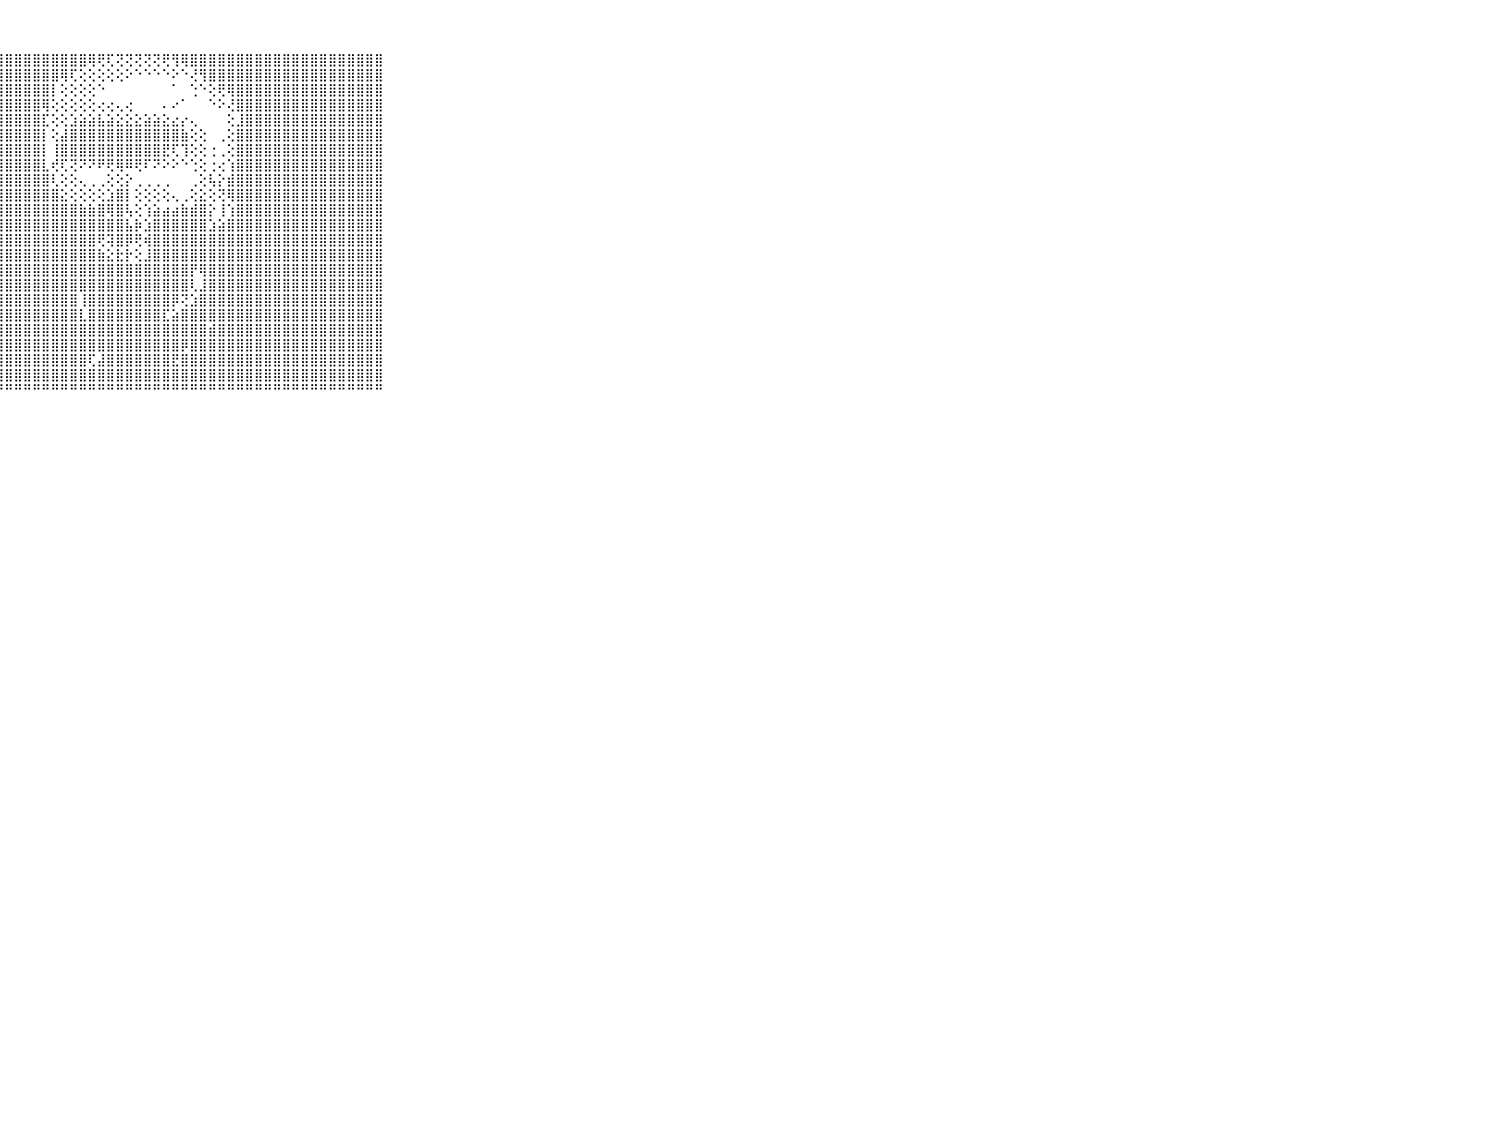

⠀⠀⠀⠀⠀⠀⠀⠀⠀⠀⠀⣿⣿⣿⣿⣿⣿⣿⣿⣿⣿⣿⣿⣿⣿⣿⣿⣿⣿⣿⣿⣿⣿⣿⣿⣿⣿⢿⢟⢏⢝⢝⢝⢝⢝⢟⢻⢿⣿⣿⣿⣿⣿⣿⣿⣿⣿⣿⣿⣿⣿⣿⣿⣿⣿⣿⣿⣿⣿⠀⠀⠀⠀⠀⠀⠀⠀⠀⠀⠀⠀
⠀⠀⠀⠀⠀⠀⠀⠀⠀⠀⠀⣿⣿⣿⣿⣿⣿⣿⣿⣿⣿⣿⣿⣿⣿⣿⣿⣿⣿⣿⣿⣿⣿⣿⢿⢏⢕⢕⢕⢕⢕⠕⠑⠑⠑⠑⠕⠑⢜⢻⣿⣿⣿⣿⣿⣿⣿⣿⣿⣿⣿⣿⣿⣿⣿⣿⣿⣿⣿⠀⠀⠀⠀⠀⠀⠀⠀⠀⠀⠀⠀
⠀⠀⠀⠀⠀⠀⠀⠀⠀⠀⠀⣿⣿⣿⣿⣿⣿⣿⣿⣿⣿⣿⣿⣿⣿⣿⣿⣿⣿⣿⣿⣿⣿⡇⢕⢕⢕⢕⠑⠀⠀⠀⠀⠀⠀⠀⠁⠀⢑⠑⢕⢟⢿⣿⣿⣿⣿⣿⣿⣿⣿⣿⣿⣿⣿⣿⣿⣿⣿⠀⠀⠀⠀⠀⠀⠀⠀⠀⠀⠀⠀
⠀⠀⠀⠀⠀⠀⠀⠀⠀⠀⠀⣿⣿⣿⣿⣿⣿⣿⣿⣿⣿⣿⣿⣿⣿⣿⣿⣿⣿⣿⣿⣿⢿⢕⢕⢕⢕⢕⢔⢔⢄⢔⠀⠀⠀⠄⠔⠁⠀⠀⠑⠕⢜⣿⣿⣿⣿⣿⣿⣿⣿⣿⣿⣿⣿⣿⣿⣿⣿⠀⠀⠀⠀⠀⠀⠀⠀⠀⠀⠀⠀
⠀⠀⠀⠀⠀⠀⠀⠀⠀⠀⠀⣿⣿⣿⣿⣿⣿⣿⣿⣿⣿⣿⣿⣿⣿⣿⣿⣿⣿⣿⣿⣿⣏⢕⢕⣱⣵⣵⣧⣵⣕⣕⣕⣵⣵⣕⣔⡔⢄⠀⠀⠀⢕⣸⣿⣿⣿⣿⣿⣿⣿⣿⣿⣿⣿⣿⣿⣿⣿⠀⠀⠀⠀⠀⠀⠀⠀⠀⠀⠀⠀
⠀⠀⠀⠀⠀⠀⠀⠀⠀⠀⠀⣿⣿⣿⣿⣿⣿⣿⣿⣿⣿⣿⣿⣿⣿⣿⣿⣿⣿⣿⣿⣿⡇⢕⣼⣿⣿⣿⣿⣿⣿⣿⣿⣿⣿⣿⣿⣷⢕⢕⠀⢀⢕⣿⣿⣿⣿⣿⣿⣿⣿⣿⣿⣿⣿⣿⣿⣿⣿⠀⠀⠀⠀⠀⠀⠀⠀⠀⠀⠀⠀
⠀⠀⠀⠀⠀⠀⠀⠀⠀⠀⠀⣿⣿⣿⣿⣿⣿⣿⣿⣿⣿⣿⣿⣿⣿⣿⣿⣿⣿⣿⣿⣿⡇⢸⣿⣿⣿⣿⣿⣿⣿⣿⣿⣿⣿⣟⢏⢹⢕⢕⢐⢀⢕⣿⣿⣿⣿⣿⣿⣿⣿⣿⣿⣿⣿⣿⣿⣿⣿⠀⠀⠀⠀⠀⠀⠀⠀⠀⠀⠀⠀
⠀⠀⠀⠀⠀⠀⠀⠀⠀⠀⠀⣿⣿⣿⣿⣿⣿⣿⣿⣿⣿⣿⣿⣿⣿⣿⣿⣿⣿⣿⣿⣿⣇⢞⢏⢝⠝⠝⠟⢟⢿⠿⢟⠏⠝⠕⠕⠑⢑⢕⢐⢔⢱⣿⣿⣿⣿⣿⣿⣿⣿⣿⣿⣿⣿⣿⣿⣿⣿⠀⠀⠀⠀⠀⠀⠀⠀⠀⠀⠀⠀
⠀⠀⠀⠀⠀⠀⠀⠀⠀⠀⠀⣿⣿⣿⣿⣿⣿⣿⣿⣿⣿⣿⣿⣿⣿⣿⣿⣿⣿⣿⣿⣿⣿⢇⢕⢕⢄⢀⢀⢕⢕⡕⢀⢀⢀⢀⠀⠀⢀⢕⢧⡕⣾⣿⣿⣿⣿⣿⣿⣿⣿⣿⣿⣿⣿⣿⣿⣿⣿⠀⠀⠀⠀⠀⠀⠀⠀⠀⠀⠀⠀
⠀⠀⠀⠀⠀⠀⠀⠀⠀⠀⠀⣿⣿⣿⣿⣿⣿⣿⣿⣿⣿⣿⣿⣿⣿⣿⣿⣿⣿⣿⣿⣿⣿⣿⣕⢕⢕⢕⢕⣱⣿⡇⢕⢕⢕⢕⢄⢀⢕⣕⢕⢝⢿⣿⣿⣿⣿⣿⣿⣿⣿⣿⣿⣿⣿⣿⣿⣿⣿⠀⠀⠀⠀⠀⠀⠀⠀⠀⠀⠀⠀
⠀⠀⠀⠀⠀⠀⠀⠀⠀⠀⠀⣿⣿⣿⣿⣿⣿⣿⣿⣿⣿⣿⣿⣿⣿⣿⣿⣿⣿⣿⣿⣿⣿⣿⣿⣿⣷⣷⣿⢿⣿⢧⢕⢱⣵⣴⣴⣷⣾⣿⡕⢸⢱⣿⣿⣿⣿⣿⣿⣿⣿⣿⣿⣿⣿⣿⣿⣿⣿⠀⠀⠀⠀⠀⠀⠀⠀⠀⠀⠀⠀
⠀⠀⠀⠀⠀⠀⠀⠀⠀⠀⠀⣿⣿⣿⣿⣿⣿⣿⣿⣿⣿⣿⣿⣿⣿⣿⣿⣿⣿⣿⣿⣿⣿⣿⣿⣿⣿⣿⣿⣿⣿⣧⡷⣱⣿⣿⣿⣿⣿⣿⣱⣵⣿⣿⣿⣿⣿⣿⣿⣿⣿⣿⣿⣿⣿⣿⣿⣿⣿⠀⠀⠀⠀⠀⠀⠀⠀⠀⠀⠀⠀
⠀⠀⠀⠀⠀⠀⠀⠀⠀⠀⠀⣿⣿⣿⣿⣿⣿⣿⣿⣿⣿⣿⣿⣿⣿⣿⣿⣿⣿⣿⣿⣿⣿⣿⣿⣿⣿⣿⢟⢽⣿⡿⢟⢾⣿⣿⣿⣿⣿⣿⣿⣿⣿⣿⣿⣿⣿⣿⣿⣿⣿⣿⣿⣿⣿⣿⣿⣿⣿⠀⠀⠀⠀⠀⠀⠀⠀⠀⠀⠀⠀
⠀⠀⠀⠀⠀⠀⠀⠀⠀⠀⠀⣿⣿⣿⣿⣿⣿⣿⣿⣿⣿⣿⣿⣿⣿⣿⣿⣿⣿⣿⣿⣿⣿⣿⣿⣿⣿⣿⣷⣕⣗⡗⢕⣸⣿⣿⣿⣿⣿⣿⣿⣿⣿⣿⣿⣿⣿⣿⣿⣿⣿⣿⣿⣿⣿⣿⣿⣿⣿⠀⠀⠀⠀⠀⠀⠀⠀⠀⠀⠀⠀
⠀⠀⠀⠀⠀⠀⠀⠀⠀⠀⠀⣿⣿⣿⣿⣿⣿⣿⣿⣿⣿⣿⣿⣿⣿⣿⣿⣿⣿⣿⣿⣿⣿⣿⣿⣿⣿⣿⣿⣿⣿⣿⣿⣿⣿⣿⣿⣿⡟⢿⣿⣿⣿⣿⣿⣿⣿⣿⣿⣿⣿⣿⣿⣿⣿⣿⣿⣿⣿⠀⠀⠀⠀⠀⠀⠀⠀⠀⠀⠀⠀
⠀⠀⠀⠀⠀⠀⠀⠀⠀⠀⠀⣿⣿⣿⣿⣿⣿⣿⣿⣿⣿⣿⣿⣿⣿⣿⣿⣿⣿⣿⣿⣿⣿⣿⣿⣿⣿⣿⣿⣿⣿⣿⣿⣿⣿⣿⣿⣿⢇⣸⣿⣿⣿⣿⣿⣿⣿⣿⣿⣿⣿⣿⣿⣿⣿⣿⣿⣿⣿⠀⠀⠀⠀⠀⠀⠀⠀⠀⠀⠀⠀
⠀⠀⠀⠀⠀⠀⠀⠀⠀⠀⠀⣿⣿⣿⣿⣿⣿⣿⣿⣿⣿⣿⣿⣿⣿⣿⣿⣿⣿⣿⣿⣿⣿⣿⣿⣿⢸⣿⣿⣿⣿⣿⣿⣿⣿⣿⡿⢝⣱⣿⣿⣿⣿⣿⣿⣿⣿⣿⣿⣿⣿⣿⣿⣿⣿⣿⣿⣿⣿⠀⠀⠀⠀⠀⠀⠀⠀⠀⠀⠀⠀
⠀⠀⠀⠀⠀⠀⠀⠀⠀⠀⠀⣿⣿⣿⣿⣿⣿⣿⣿⣿⣿⣿⣿⣿⣿⣿⣿⣿⣿⣿⣿⣿⣿⣿⣿⣿⣇⣿⣿⣿⣿⣿⣿⣿⣿⣏⣵⣿⣿⣿⣿⣿⣿⣿⣿⣿⣿⣿⣿⣿⣿⣿⣿⣿⣿⣿⣿⣿⣿⠀⠀⠀⠀⠀⠀⠀⠀⠀⠀⠀⠀
⠀⠀⠀⠀⠀⠀⠀⠀⠀⠀⠀⣿⣿⣿⣿⣿⣿⣿⣿⣿⣿⣿⣿⣿⣿⣿⣿⣿⣿⣿⣿⣿⣿⣿⣿⣿⣿⣿⣿⣿⣿⣿⣿⣿⣿⣿⣿⣿⣿⣿⣾⣿⣿⣿⣿⣿⣿⣿⣿⣿⣿⣿⣿⣿⣿⣿⣿⣿⣿⠀⠀⠀⠀⠀⠀⠀⠀⠀⠀⠀⠀
⠀⠀⠀⠀⠀⠀⠀⠀⠀⠀⠀⣿⣿⣿⣿⣿⣿⣿⣿⣿⣿⣿⣿⣿⣿⣿⣿⣿⣿⣿⣿⣿⣿⣿⣿⣿⣿⣿⣿⣿⣿⣿⣿⣿⣿⣿⣿⡿⣿⣿⣿⣿⣿⣿⣿⣿⣿⣿⣿⣿⣿⣿⣿⣿⣿⣿⣿⣿⣿⠀⠀⠀⠀⠀⠀⠀⠀⠀⠀⠀⠀
⠀⠀⠀⠀⠀⠀⠀⠀⠀⠀⠀⣿⣿⣿⣿⣿⣿⣿⣿⣿⣿⣿⣿⣿⣿⣿⣿⣿⣿⣿⣿⣿⣿⣿⣿⣿⣿⢏⣼⣿⣿⣿⣿⣿⣿⣿⣟⣿⣿⣿⣿⣿⣿⣿⣿⣿⣿⣿⣿⣿⣿⣿⣿⣿⣿⣿⣿⣿⣿⠀⠀⠀⠀⠀⠀⠀⠀⠀⠀⠀⠀
⠀⠀⠀⠀⠀⠀⠀⠀⠀⠀⠀⣿⣿⣿⣿⣿⣿⣿⣿⣿⣿⣿⣿⣿⣿⣿⣿⣿⣿⣿⣿⣿⣿⣿⣿⣿⣿⣿⣿⣿⣿⣿⣿⣿⣿⣿⣿⣿⣿⣿⣿⣿⣿⣿⣿⣿⣿⣿⣿⣿⣿⣿⣿⣿⣿⣿⣿⣿⣿⠀⠀⠀⠀⠀⠀⠀⠀⠀⠀⠀⠀
⠀⠀⠀⠀⠀⠀⠀⠀⠀⠀⠀⠛⠛⠛⠛⠛⠛⠛⠛⠛⠛⠛⠛⠛⠛⠛⠛⠛⠛⠛⠛⠛⠛⠛⠛⠛⠛⠛⠛⠛⠛⠛⠛⠛⠛⠛⠛⠛⠛⠛⠛⠛⠛⠛⠛⠛⠛⠛⠛⠛⠛⠛⠛⠛⠛⠛⠛⠛⠛⠀⠀⠀⠀⠀⠀⠀⠀⠀⠀⠀⠀